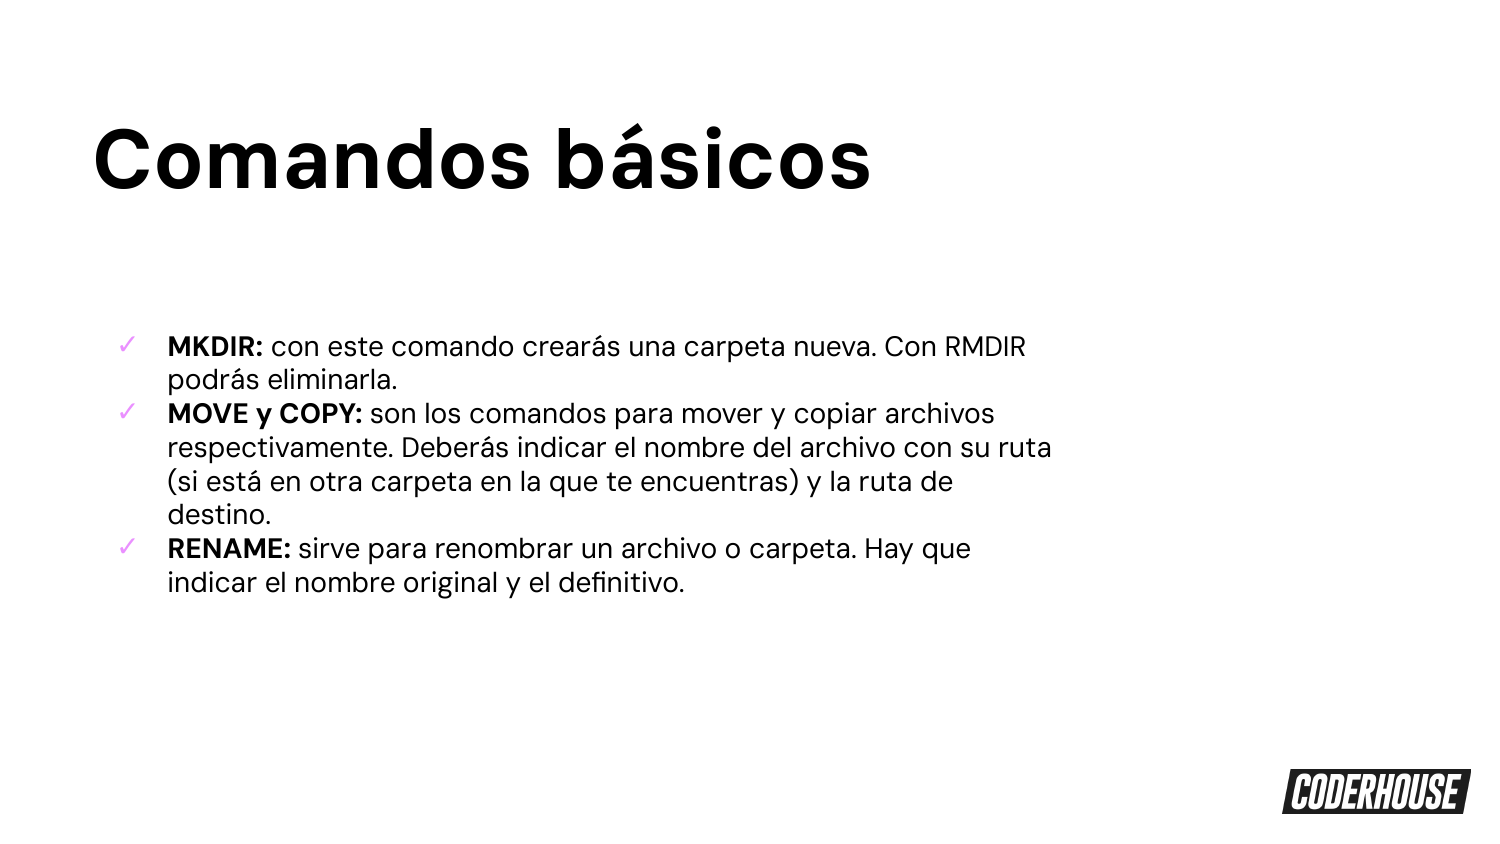

Comandos básicos
MKDIR: con este comando crearás una carpeta nueva. Con RMDIR podrás eliminarla.
MOVE y COPY: son los comandos para mover y copiar archivos respectivamente. Deberás indicar el nombre del archivo con su ruta (si está en otra carpeta en la que te encuentras) y la ruta de destino.
RENAME: sirve para renombrar un archivo o carpeta. Hay que indicar el nombre original y el definitivo.